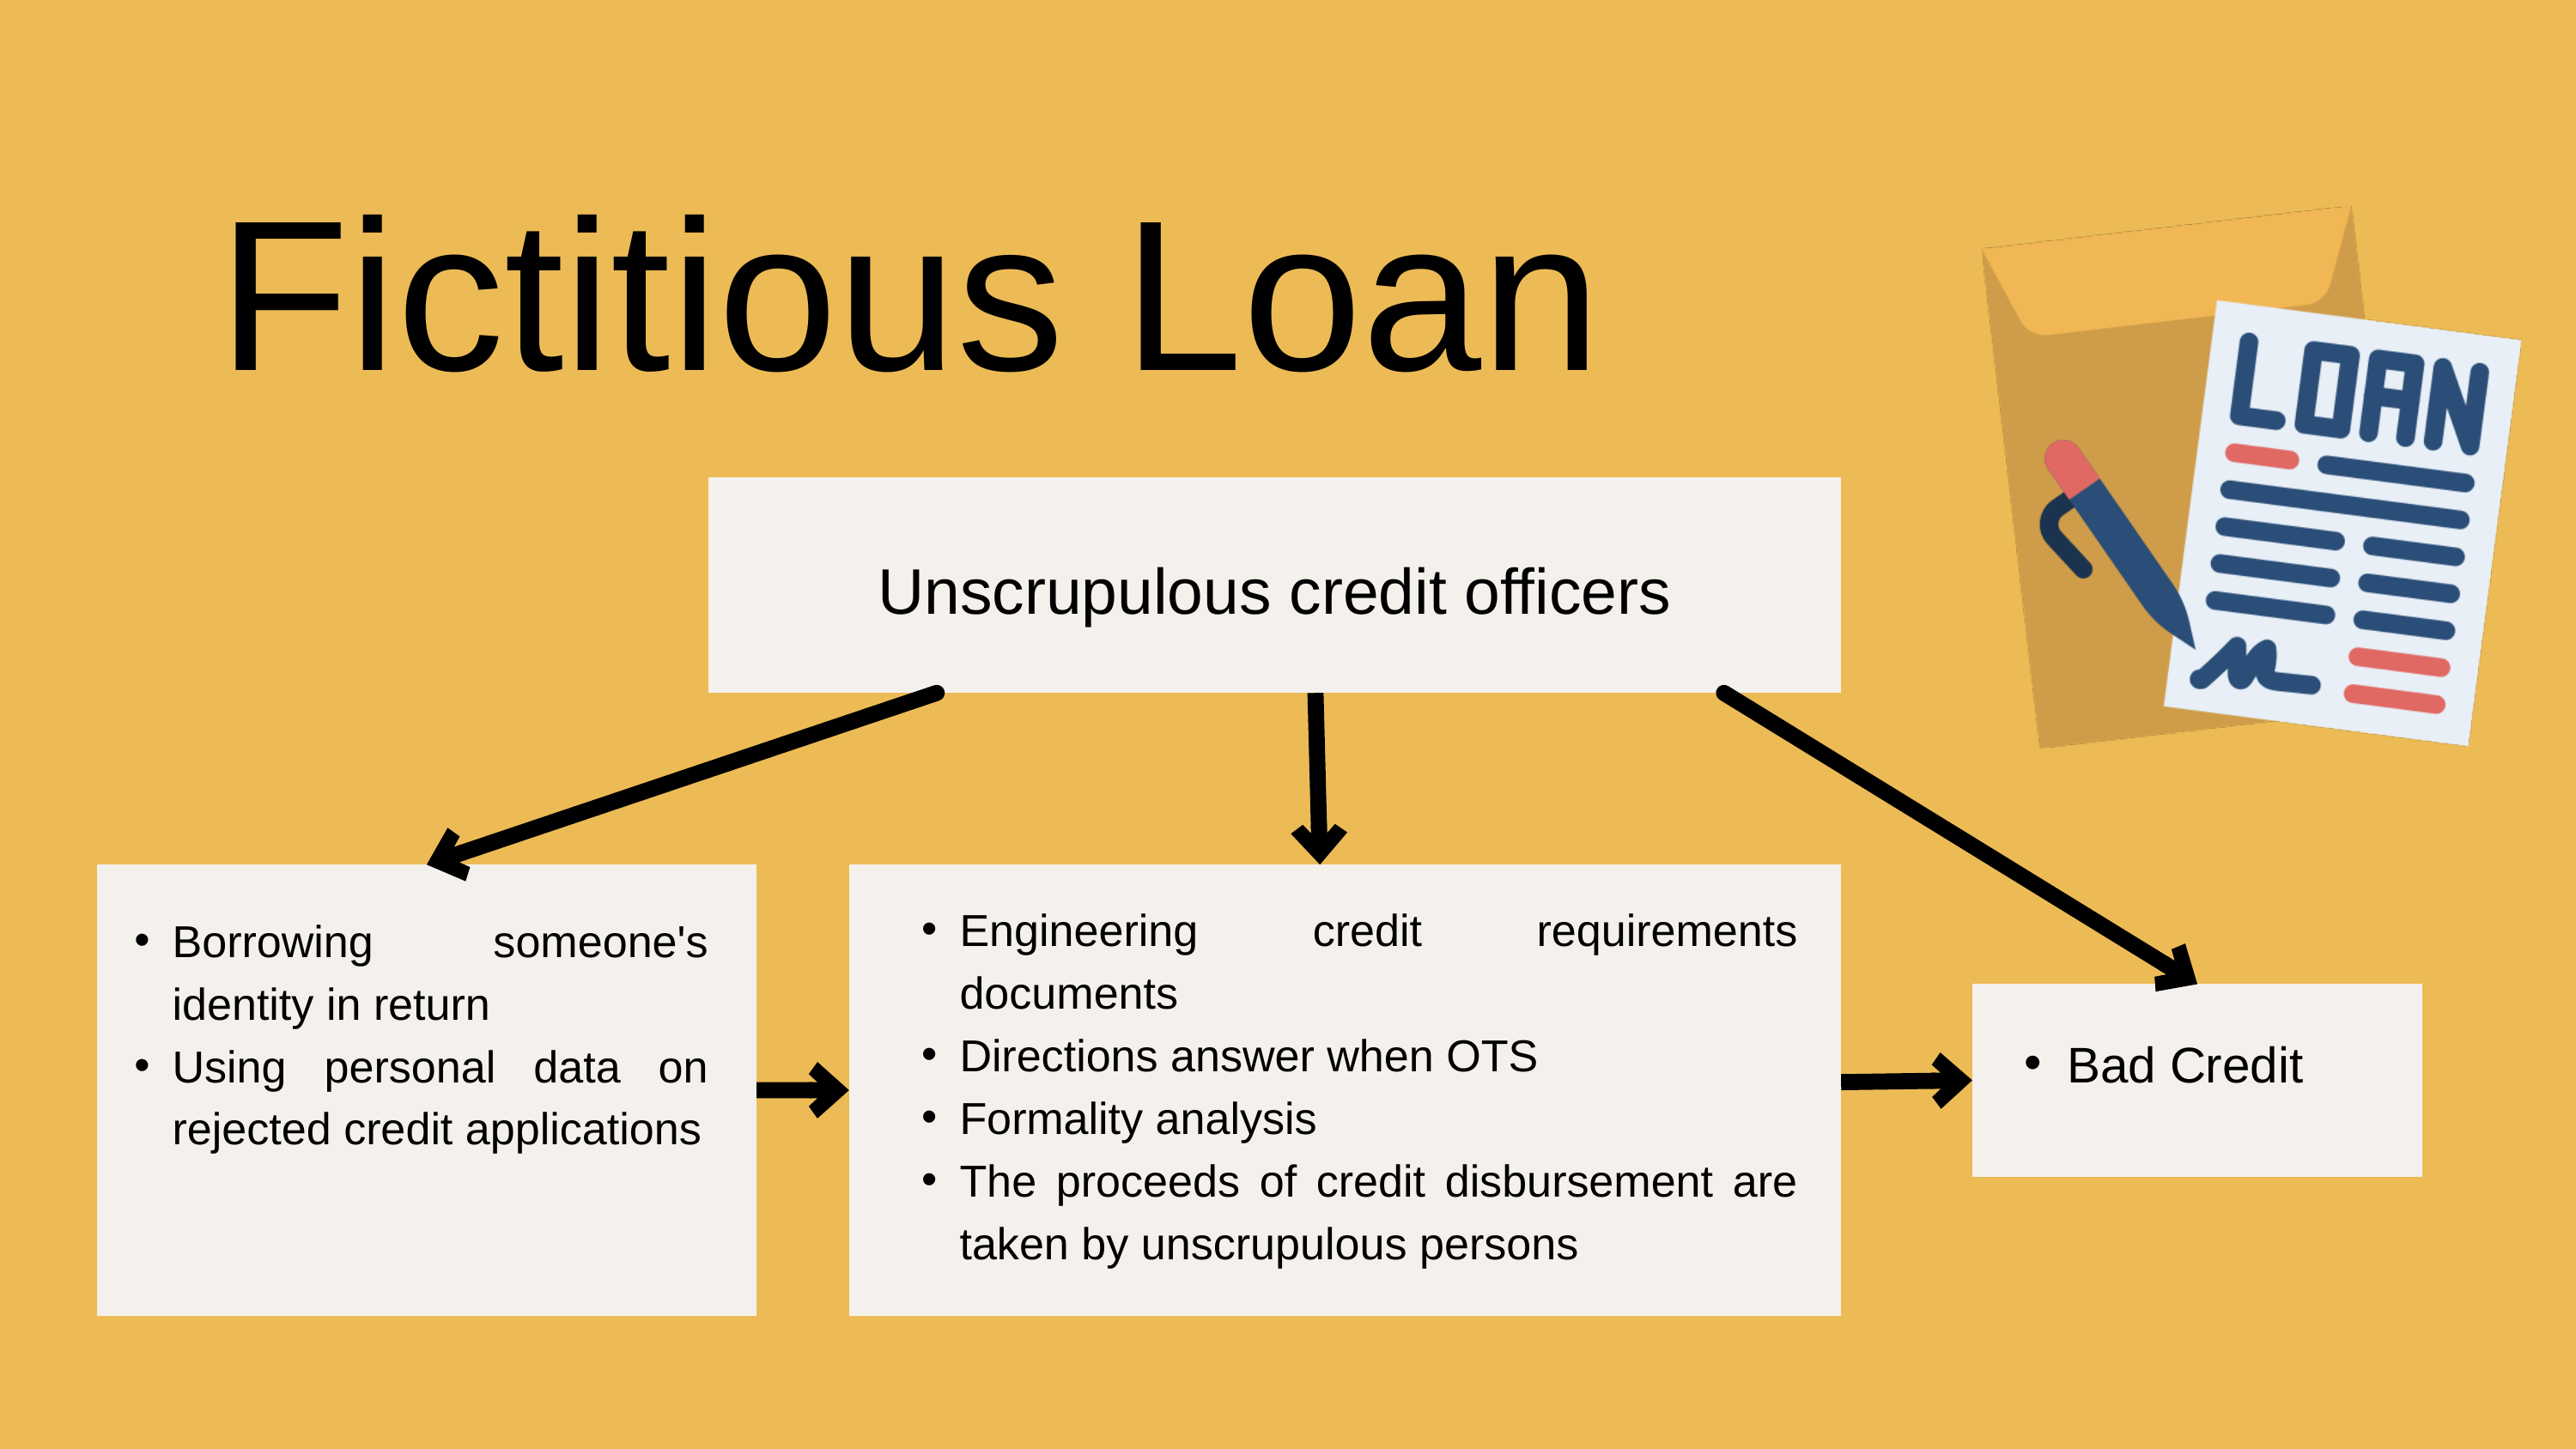

Fictitious Loan

Unscrupulous credit officers

Engineering credit requirements documents
Directions answer when OTS
Formality analysis
The proceeds of credit disbursement are taken by unscrupulous persons
Borrowing someone's identity in return
Using personal data on rejected credit applications

Bad Credit